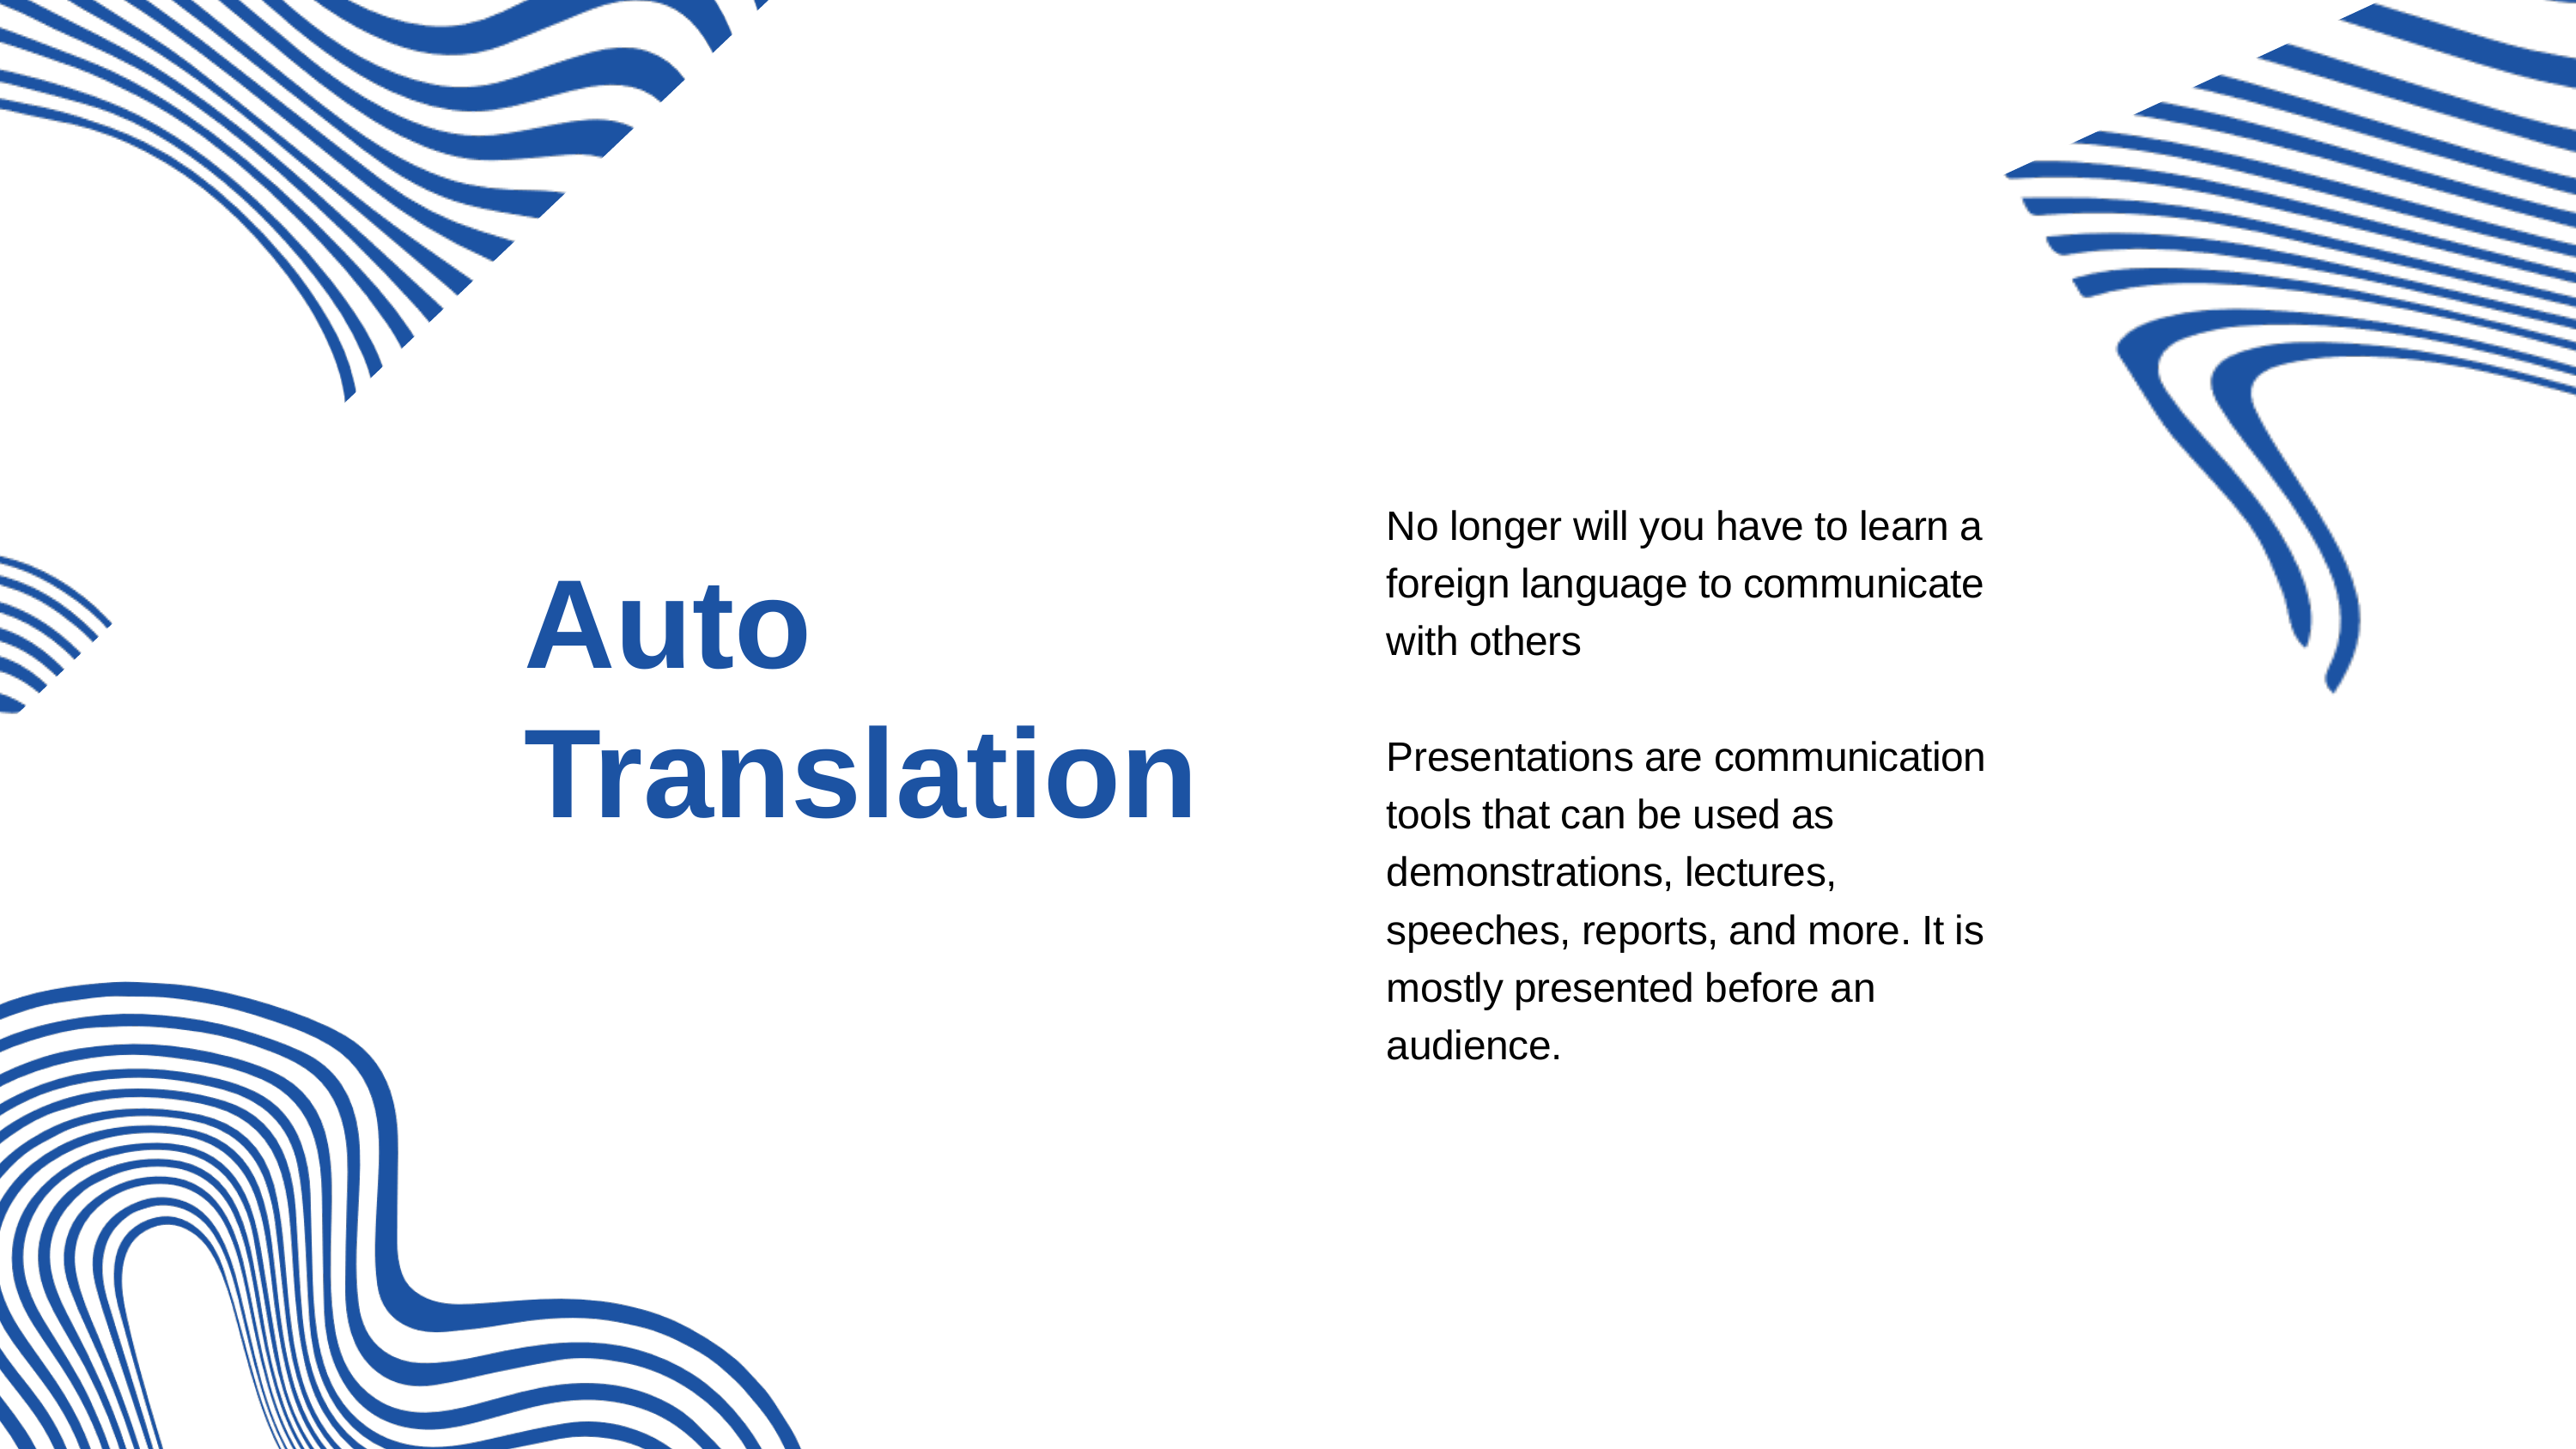

No longer will you have to learn a foreign language to communicate with others

Presentations are communication tools that can be used as demonstrations, lectures, speeches, reports, and more. It is mostly presented before an audience.
Auto Translation